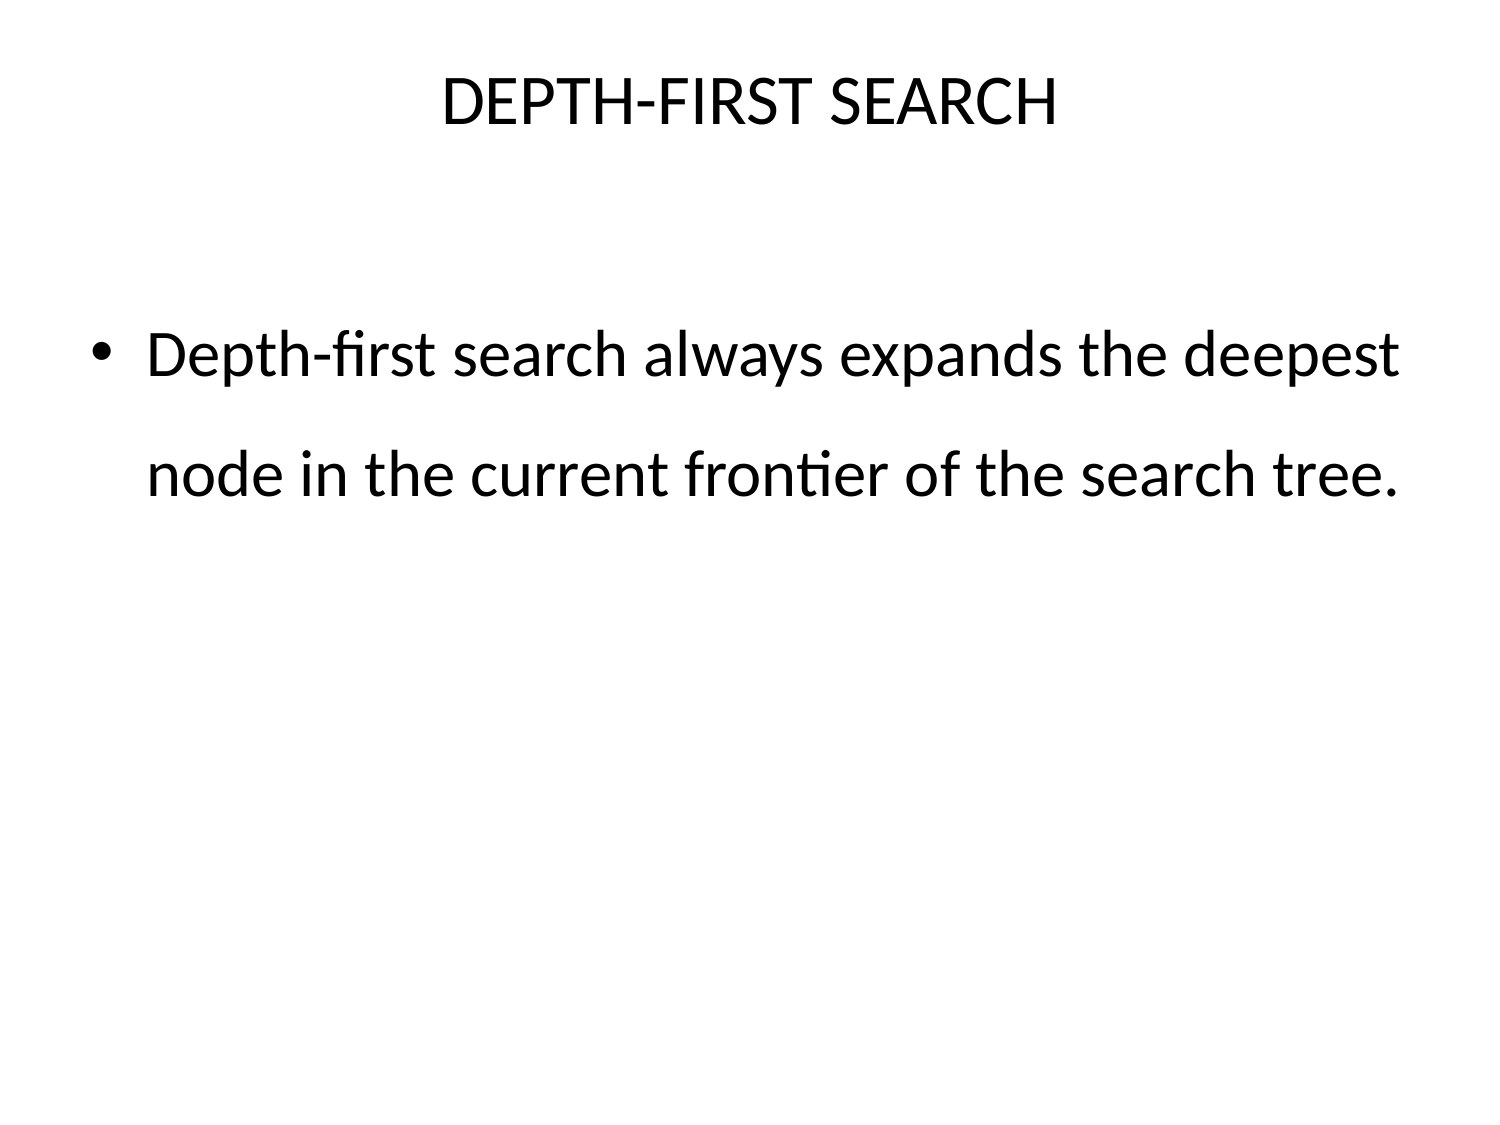

# DEPTH-FIRST SEARCH
Depth-ﬁrst search always expands the deepest node in the current frontier of the search tree.